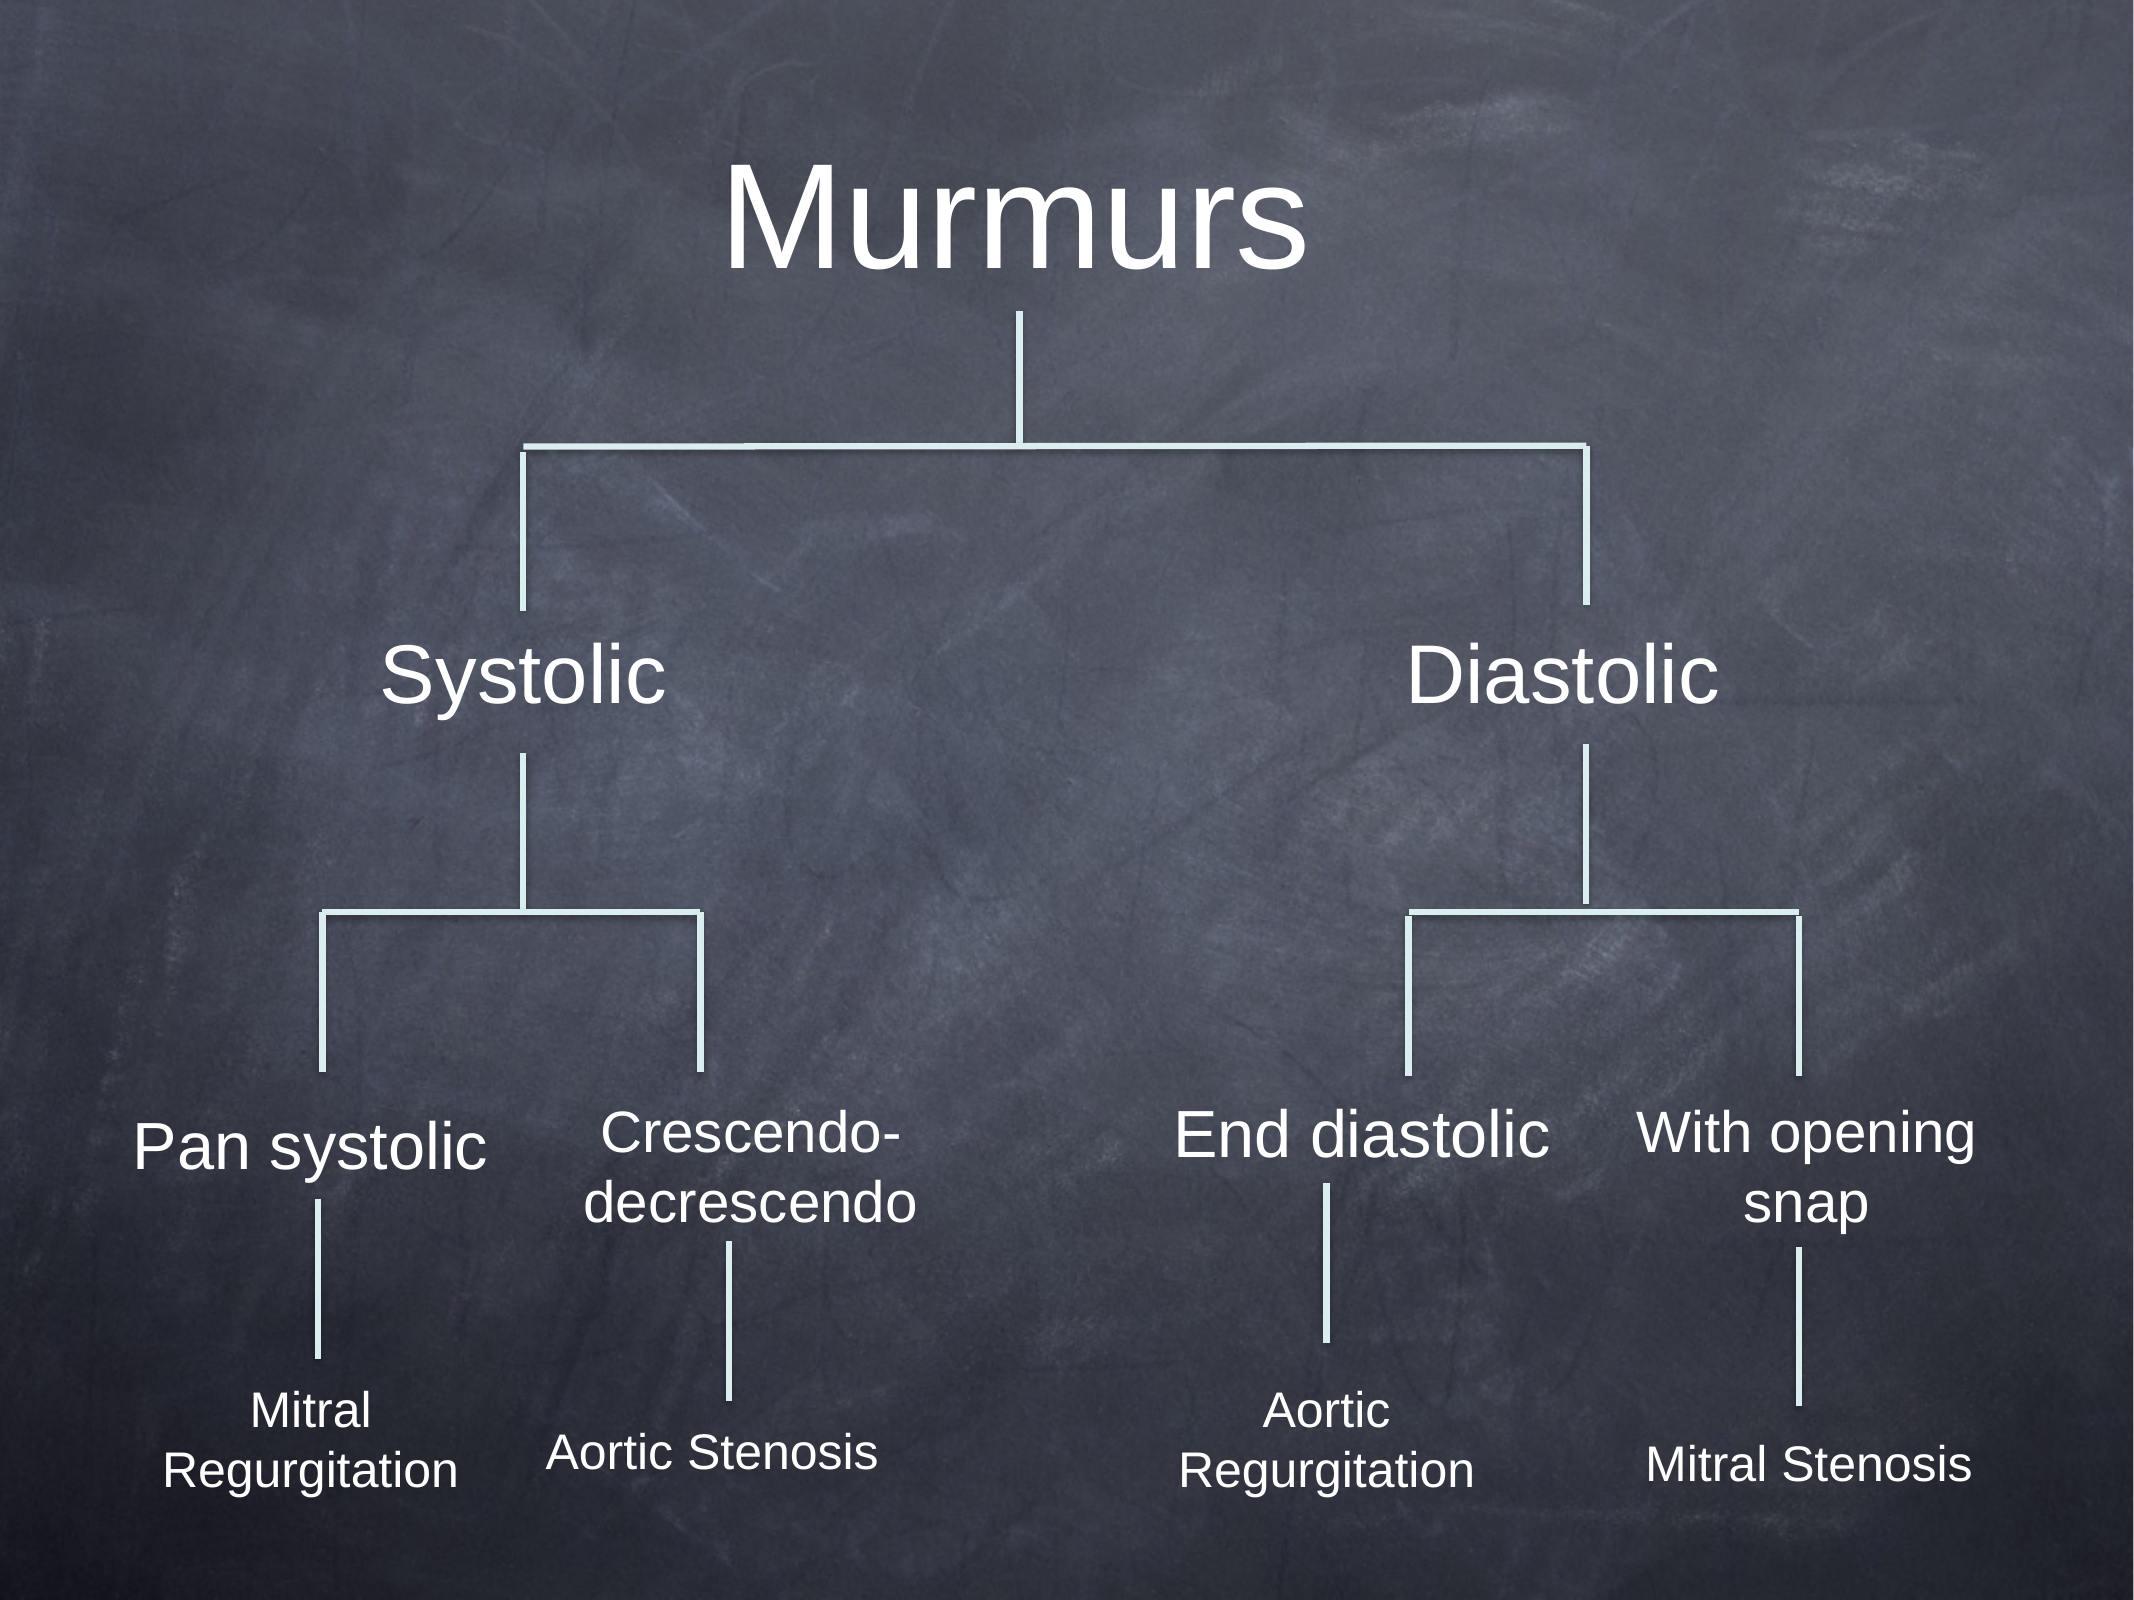

# Murmurs
Systolic
Diastolic
End diastolic
Pan systolic
Crescendo-decrescendo
With opening snap
Mitral Regurgitation
Aortic Regurgitation
Aortic Stenosis
Mitral Stenosis